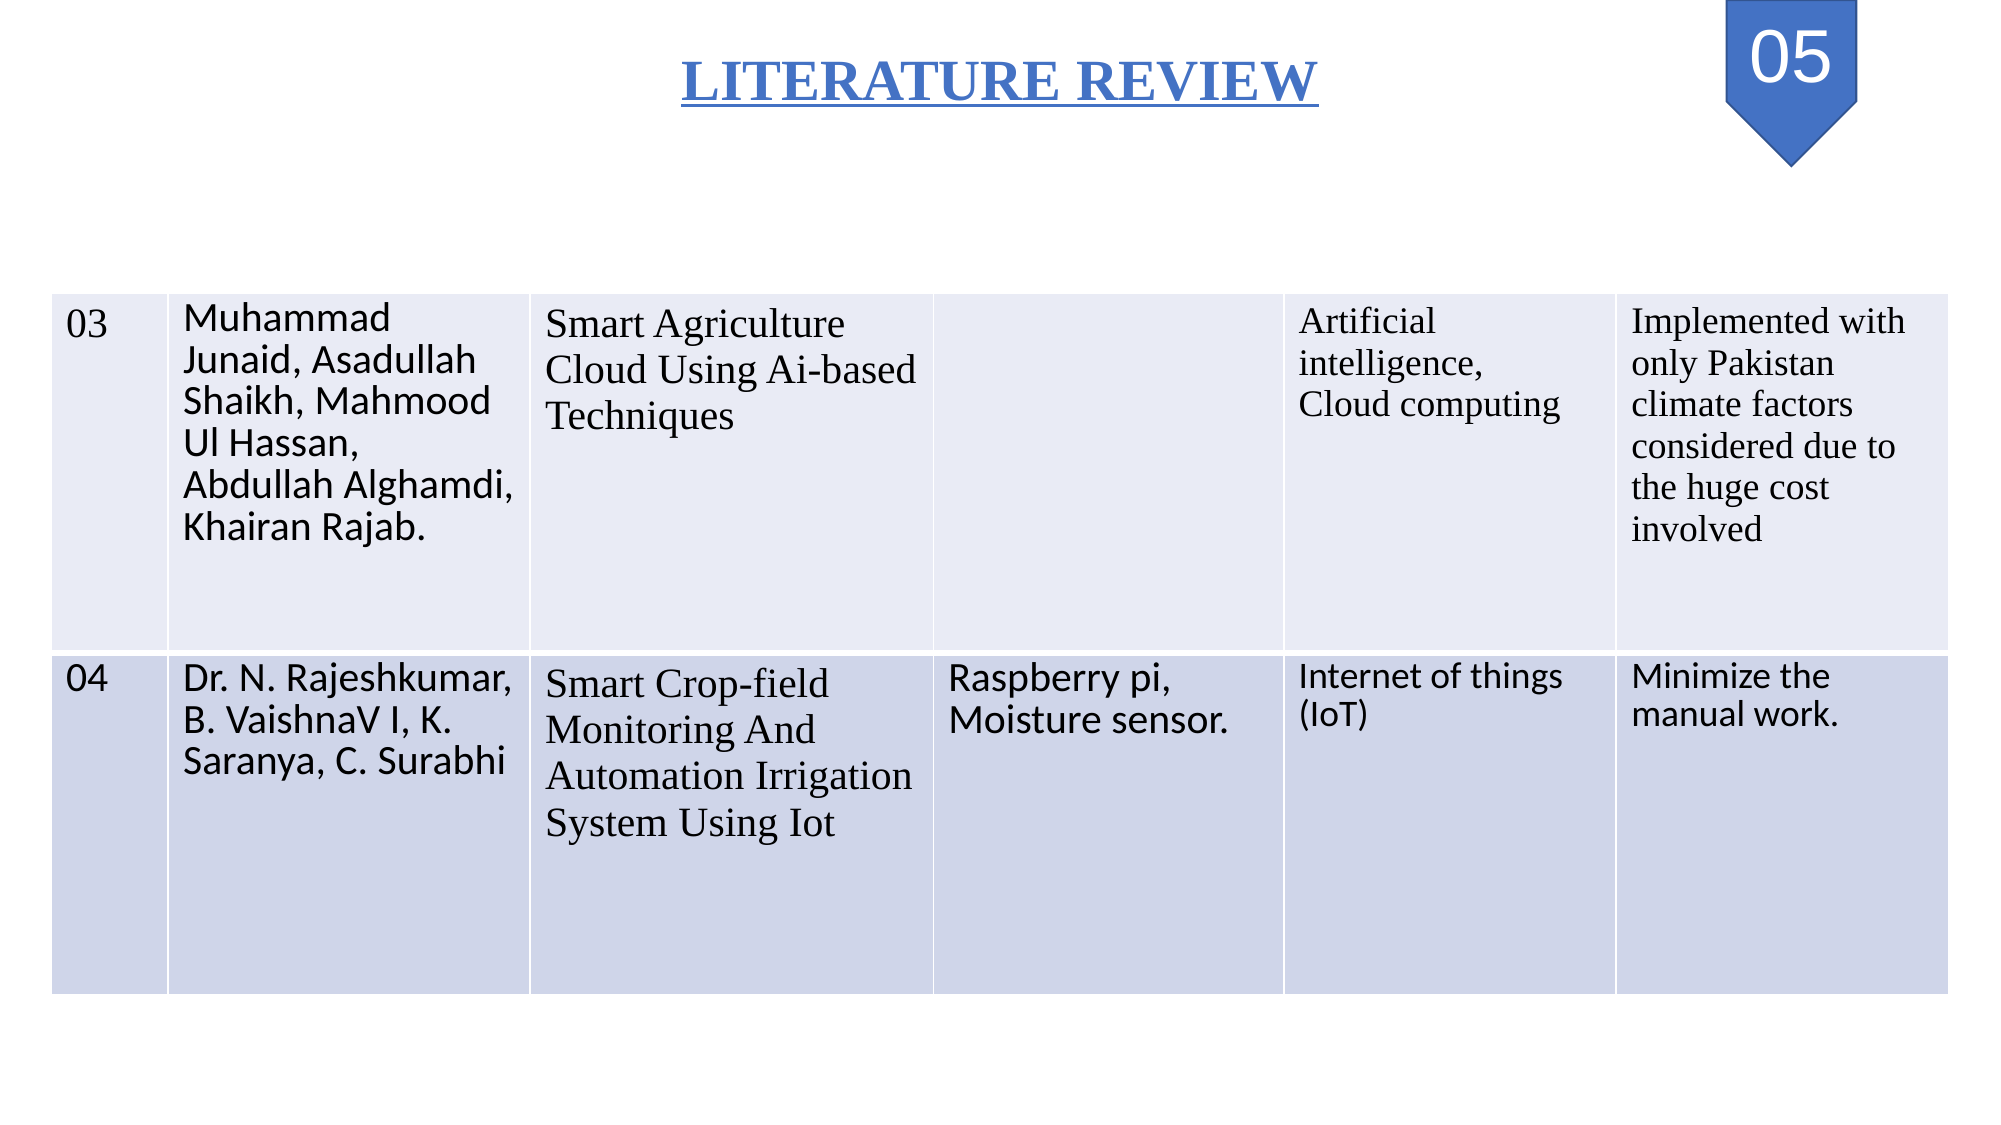

05

LITERATURE REVIEW
| 03 | Muhammad Junaid, Asadullah Shaikh, Mahmood Ul Hassan, Abdullah Alghamdi, Khairan Rajab. | Smart Agriculture Cloud Using Ai-based Techniques |  | Artificial intelligence, Cloud computing | Implemented with only Pakistan climate factors considered due to the huge cost involved |
| --- | --- | --- | --- | --- | --- |
| 04 | Dr. N. Rajeshkumar, B. VaishnaV I, K. Saranya, C. Surabhi | Smart Crop-field Monitoring And Automation Irrigation System Using Iot | Raspberry pi, Moisture sensor. | Internet of things (IoT) | Minimize the manual work. |